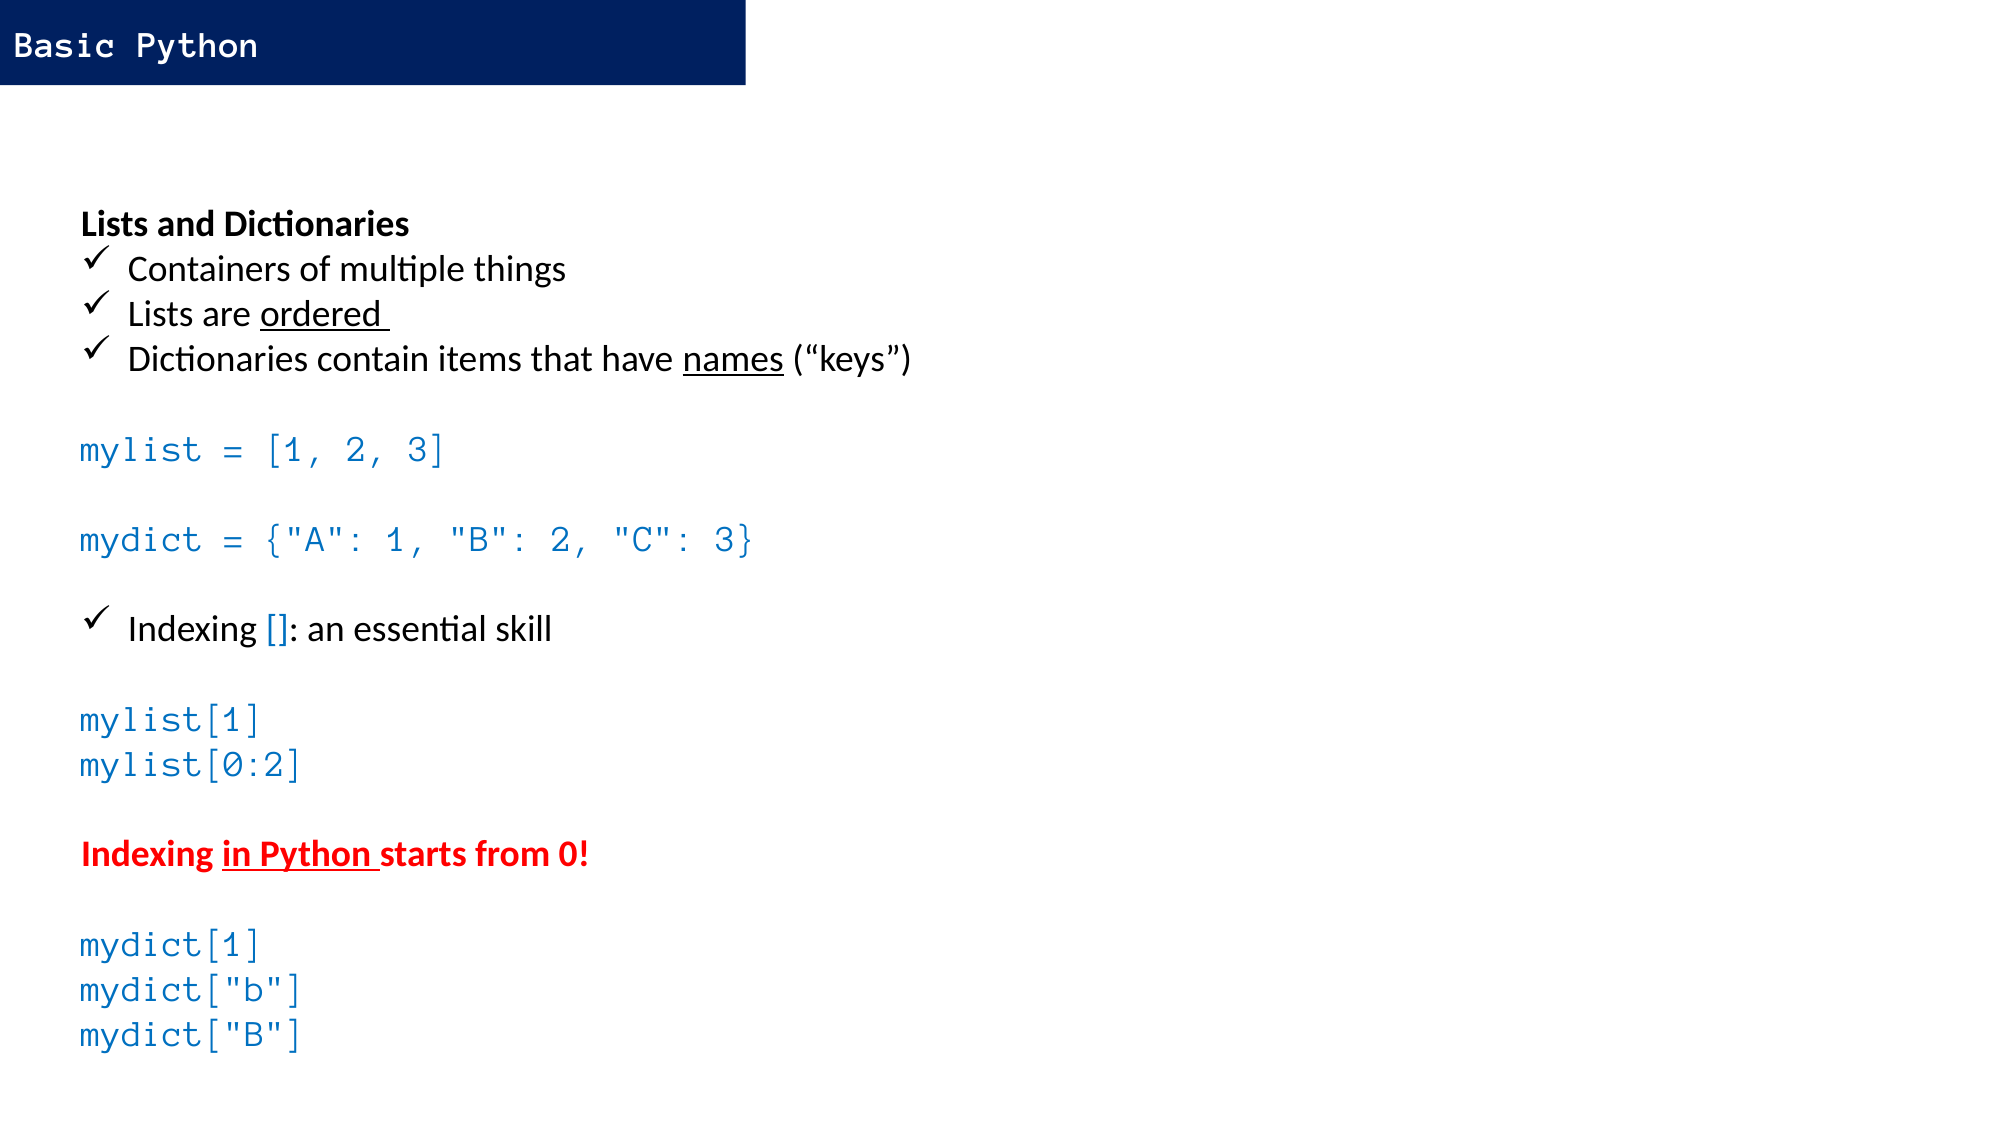

Basic Python
Lists and Dictionaries
Containers of multiple things
Lists are ordered
Dictionaries contain items that have names (“keys”)

mylist = [1, 2, 3]

mydict = {"A": 1, "B": 2, "C": 3}

Indexing []: an essential skill

mylist[1]
mylist[0:2]

Indexing in Python starts from 0!

mydict[1]
mydict["b"]
mydict["B"]